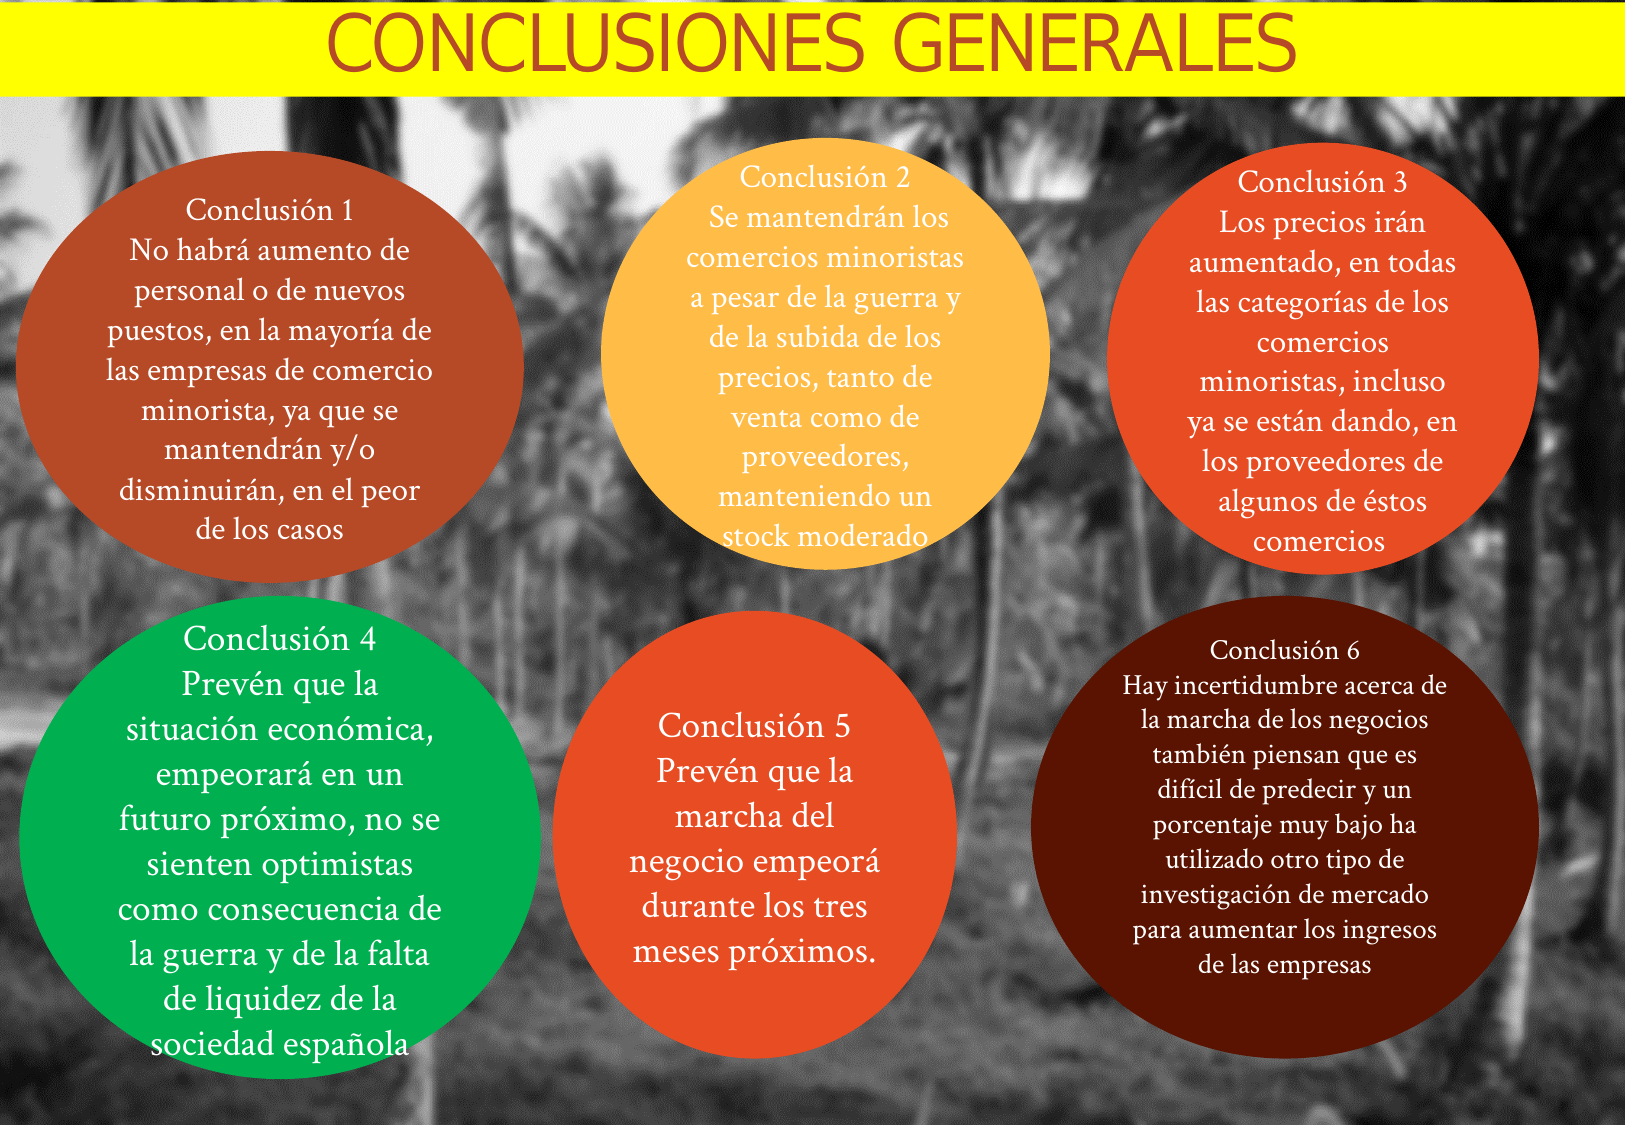

# CONCLUSIONES GENERALES
Conclusión 2
 Se mantendrán los comercios minoristas a pesar de la guerra y de la subida de los precios, tanto de venta como de proveedores, manteniendo un stock moderado
Conclusión 3
Los precios irán aumentado, en todas las categorías de los comercios minoristas, incluso ya se están dando, en los proveedores de algunos de éstos comercios
Conclusión 1
No habrá aumento de personal o de nuevos puestos, en la mayoría de las empresas de comercio minorista, ya que se mantendrán y/o disminuirán, en el peor de los casos
Conclusión 6
Hay incertidumbre acerca de la marcha de los negocios también piensan que es difícil de predecir y un porcentaje muy bajo ha utilizado otro tipo de investigación de mercado para aumentar los ingresos de las empresas

Conclusión 4
Prevén que la situación económica, empeorará en un futuro próximo, no se sienten optimistas como consecuencia de la guerra y de la falta de liquidez de la sociedad española
Conclusión 5 Prevén que la marcha del negocio empeorá durante los tres meses próximos.